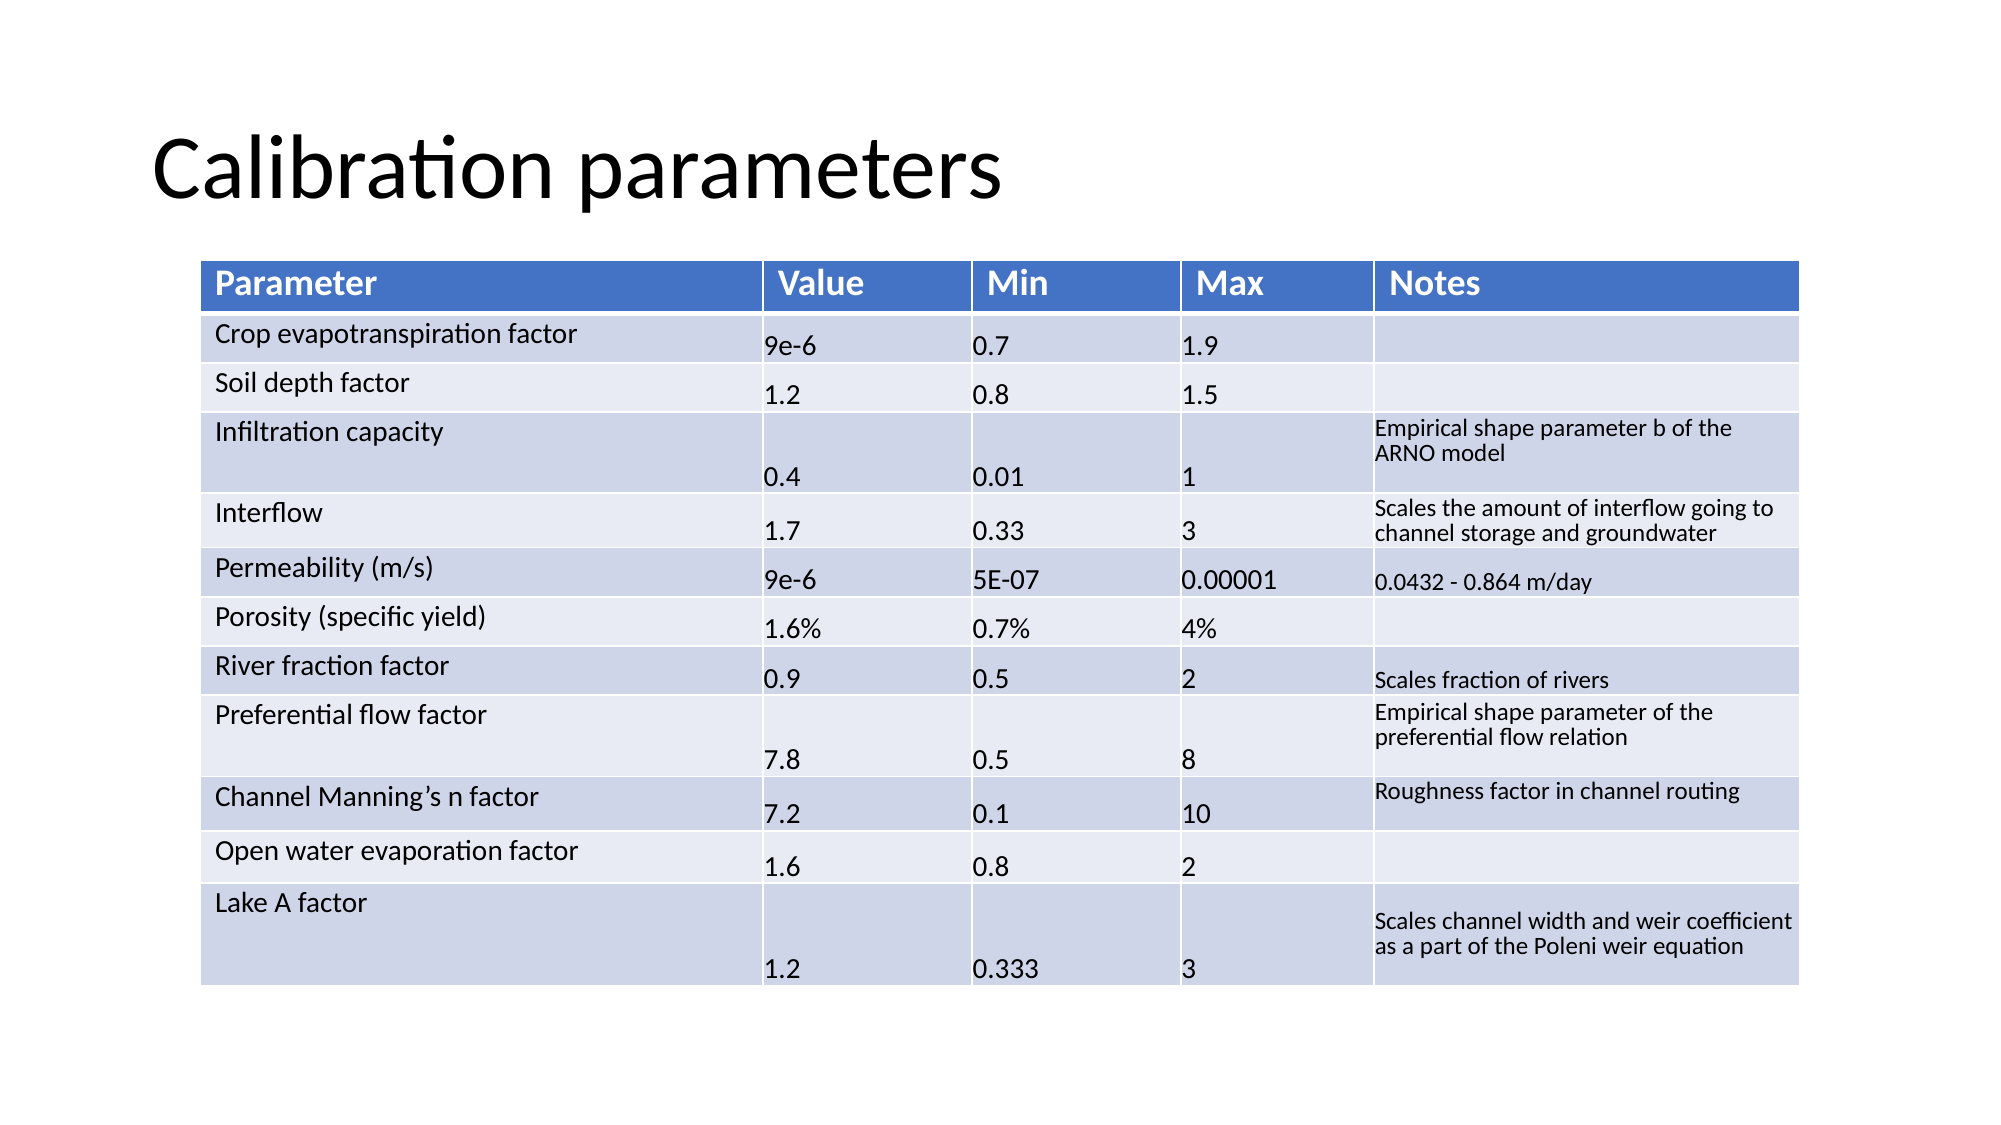

# Calibration parameters
| Parameter | Value | Min | Max | Notes |
| --- | --- | --- | --- | --- |
| Crop evapotranspiration factor | 9e-6 | 0.7 | 1.9 |  |
| Soil depth factor | 1.2 | 0.8 | 1.5 |  |
| Infiltration capacity | 0.4 | 0.01 | 1 | Empirical shape parameter b of the ARNO model |
| Interflow | 1.7 | 0.33 | 3 | Scales the amount of interflow going to channel storage and groundwater |
| Permeability (m/s) | 9e-6 | 5E-07 | 0.00001 | 0.0432 - 0.864 m/day |
| Porosity (specific yield) | 1.6% | 0.7% | 4% |  |
| River fraction factor | 0.9 | 0.5 | 2 | Scales fraction of rivers |
| Preferential flow factor | 7.8 | 0.5 | 8 | Empirical shape parameter of the preferential flow relation |
| Channel Manning’s n factor | 7.2 | 0.1 | 10 | Roughness factor in channel routing |
| Open water evaporation factor | 1.6 | 0.8 | 2 |  |
| Lake A factor | 1.2 | 0.333 | 3 | Scales channel width and weir coefficient as a part of the Poleni weir equation |